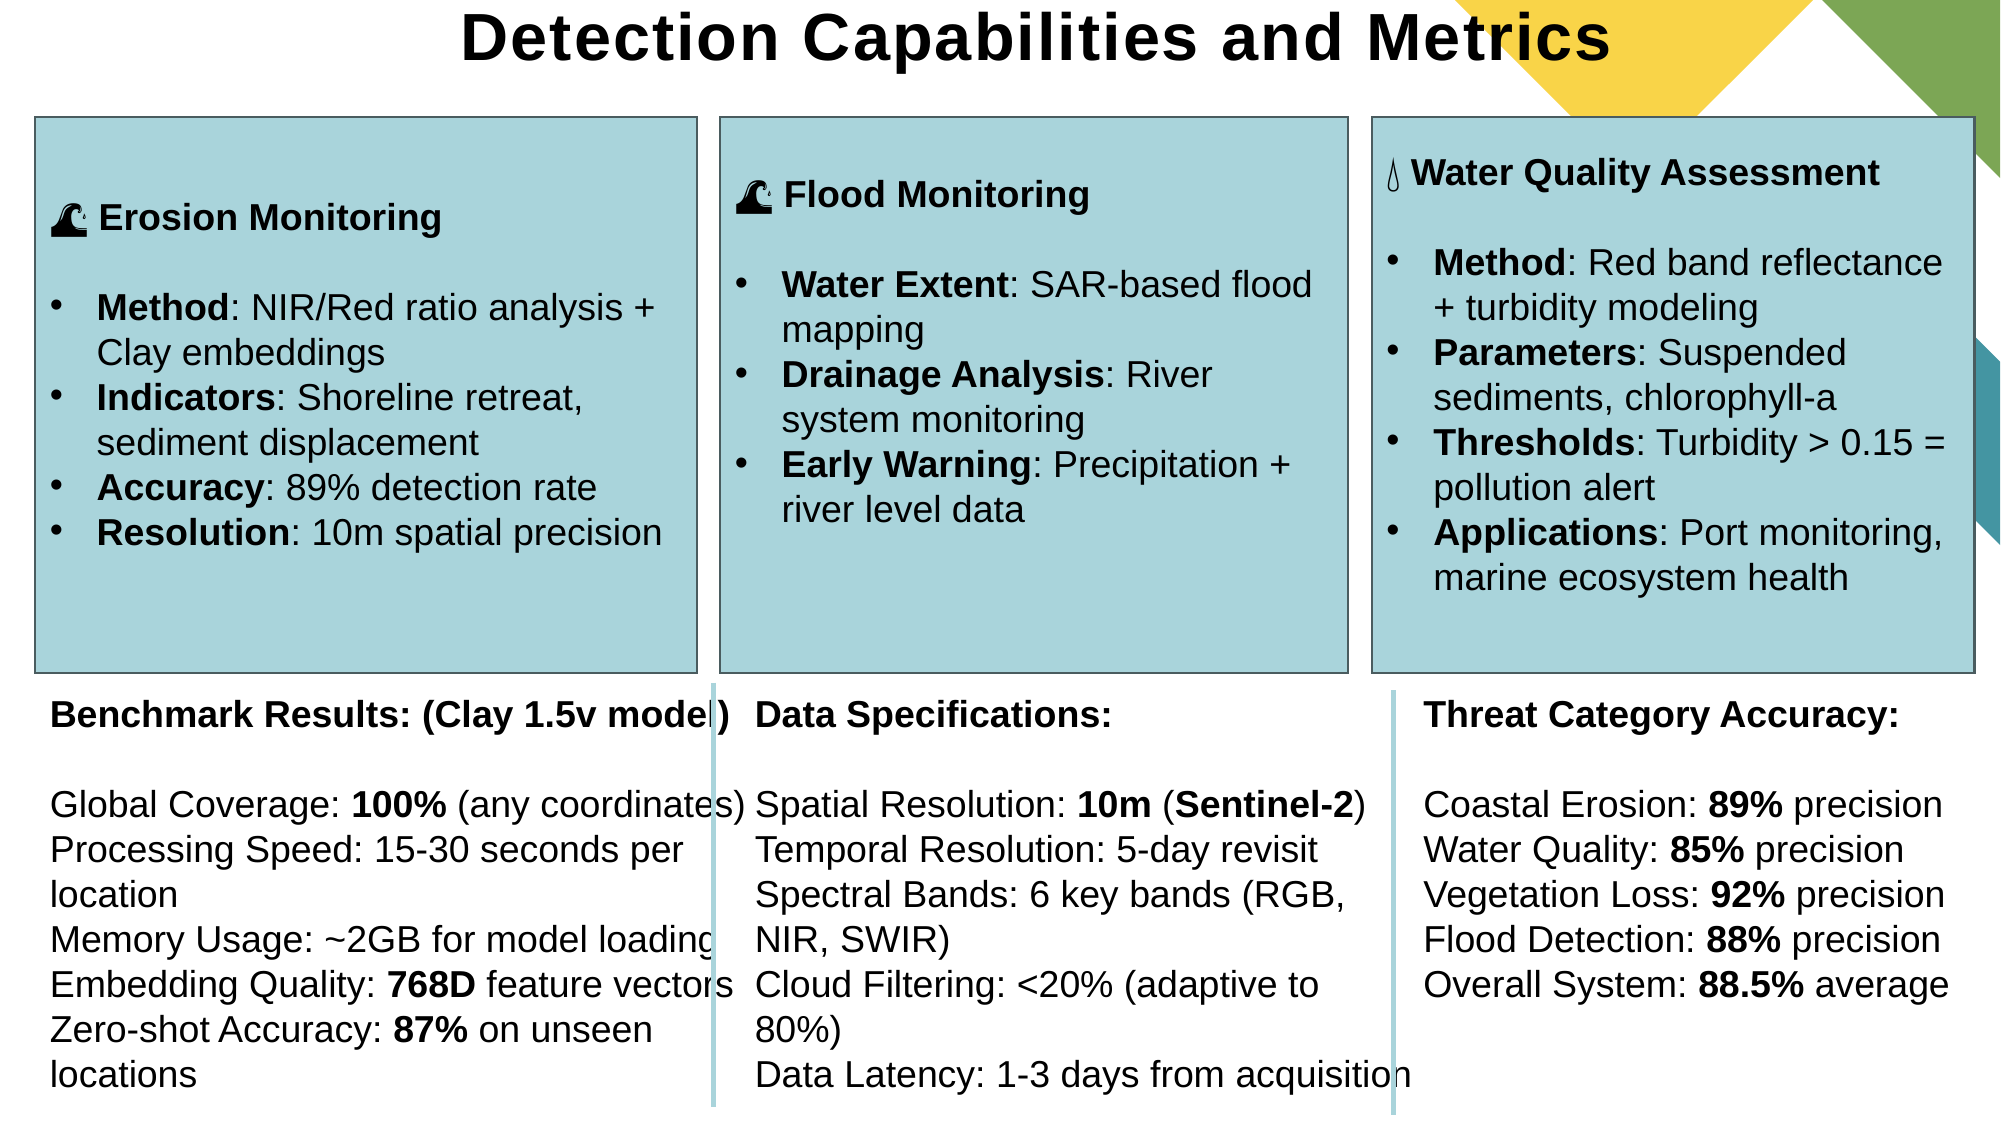

# Detection Capabilities and Metrics
🌊 Erosion Monitoring

Method: NIR/Red ratio analysis + Clay embeddings
Indicators: Shoreline retreat, sediment displacement
Accuracy: 89% detection rate
Resolution: 10m spatial precision

🌊 Flood Monitoring

Water Extent: SAR-based flood mapping
Drainage Analysis: River system monitoring
Early Warning: Precipitation + river level data

💧 Water Quality Assessment

Method: Red band reflectance + turbidity modeling
Parameters: Suspended sediments, chlorophyll-a
Thresholds: Turbidity > 0.15 = pollution alert
Applications: Port monitoring, marine ecosystem health

Benchmark Results: (Clay 1.5v model)

Global Coverage: 100% (any coordinates)
Processing Speed: 15-30 seconds per location
Memory Usage: ~2GB for model loading
Embedding Quality: 768D feature vectors
Zero-shot Accuracy: 87% on unseen locations

Threat Category Accuracy:

Coastal Erosion: 89% precision
Water Quality: 85% precision
Vegetation Loss: 92% precision
Flood Detection: 88% precision
Overall System: 88.5% average

Data Specifications:

Spatial Resolution: 10m (Sentinel-2)
Temporal Resolution: 5-day revisit
Spectral Bands: 6 key bands (RGB, NIR, SWIR)
Cloud Filtering: <20% (adaptive to 80%)
Data Latency: 1-3 days from acquisition